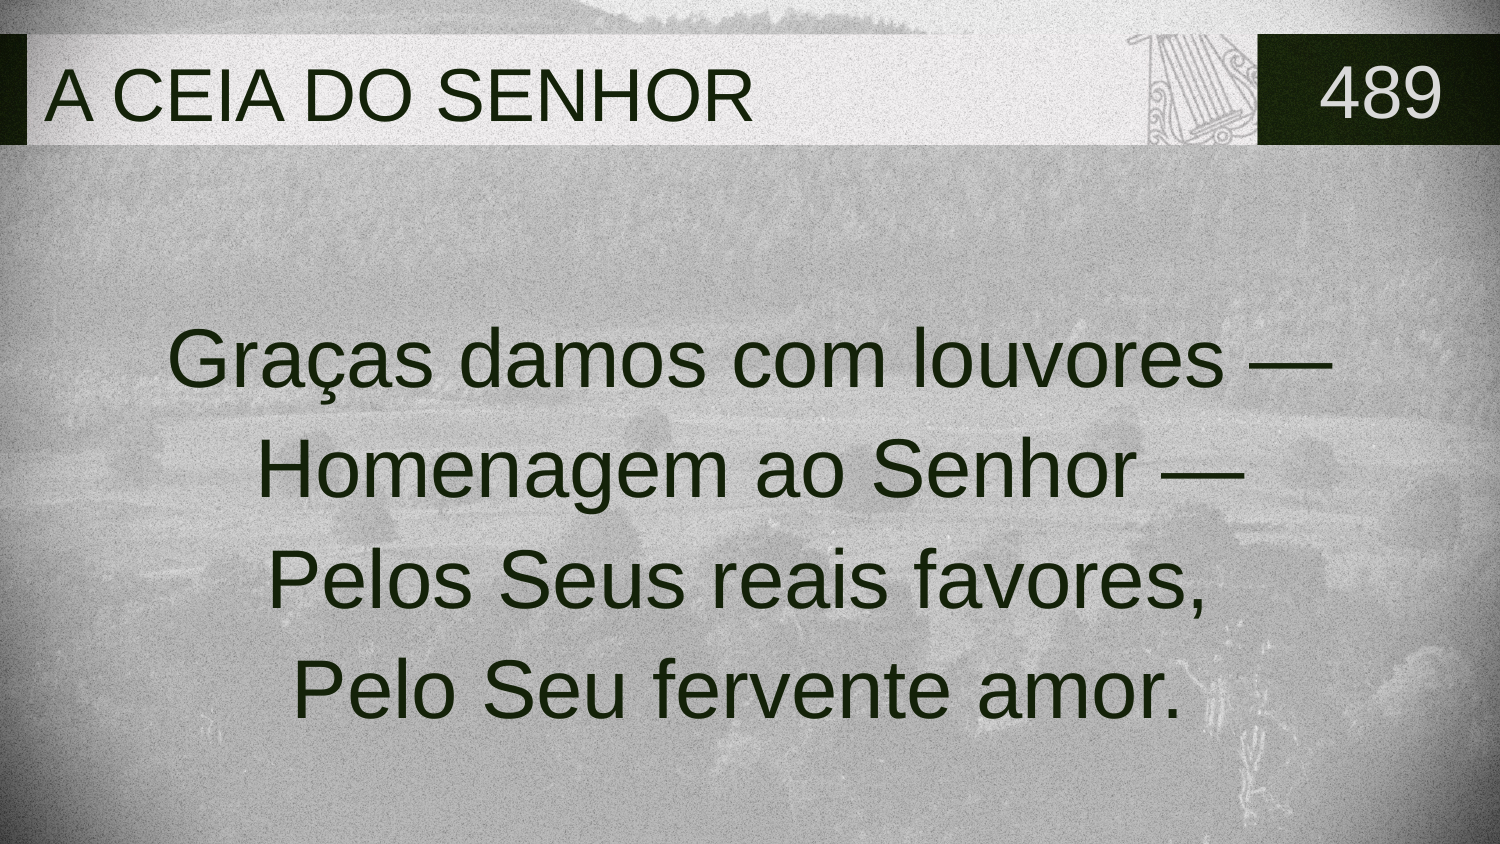

# A CEIA DO SENHOR
489
Graças damos com louvores —
Homenagem ao Senhor —
Pelos Seus reais favores,
Pelo Seu fervente amor.